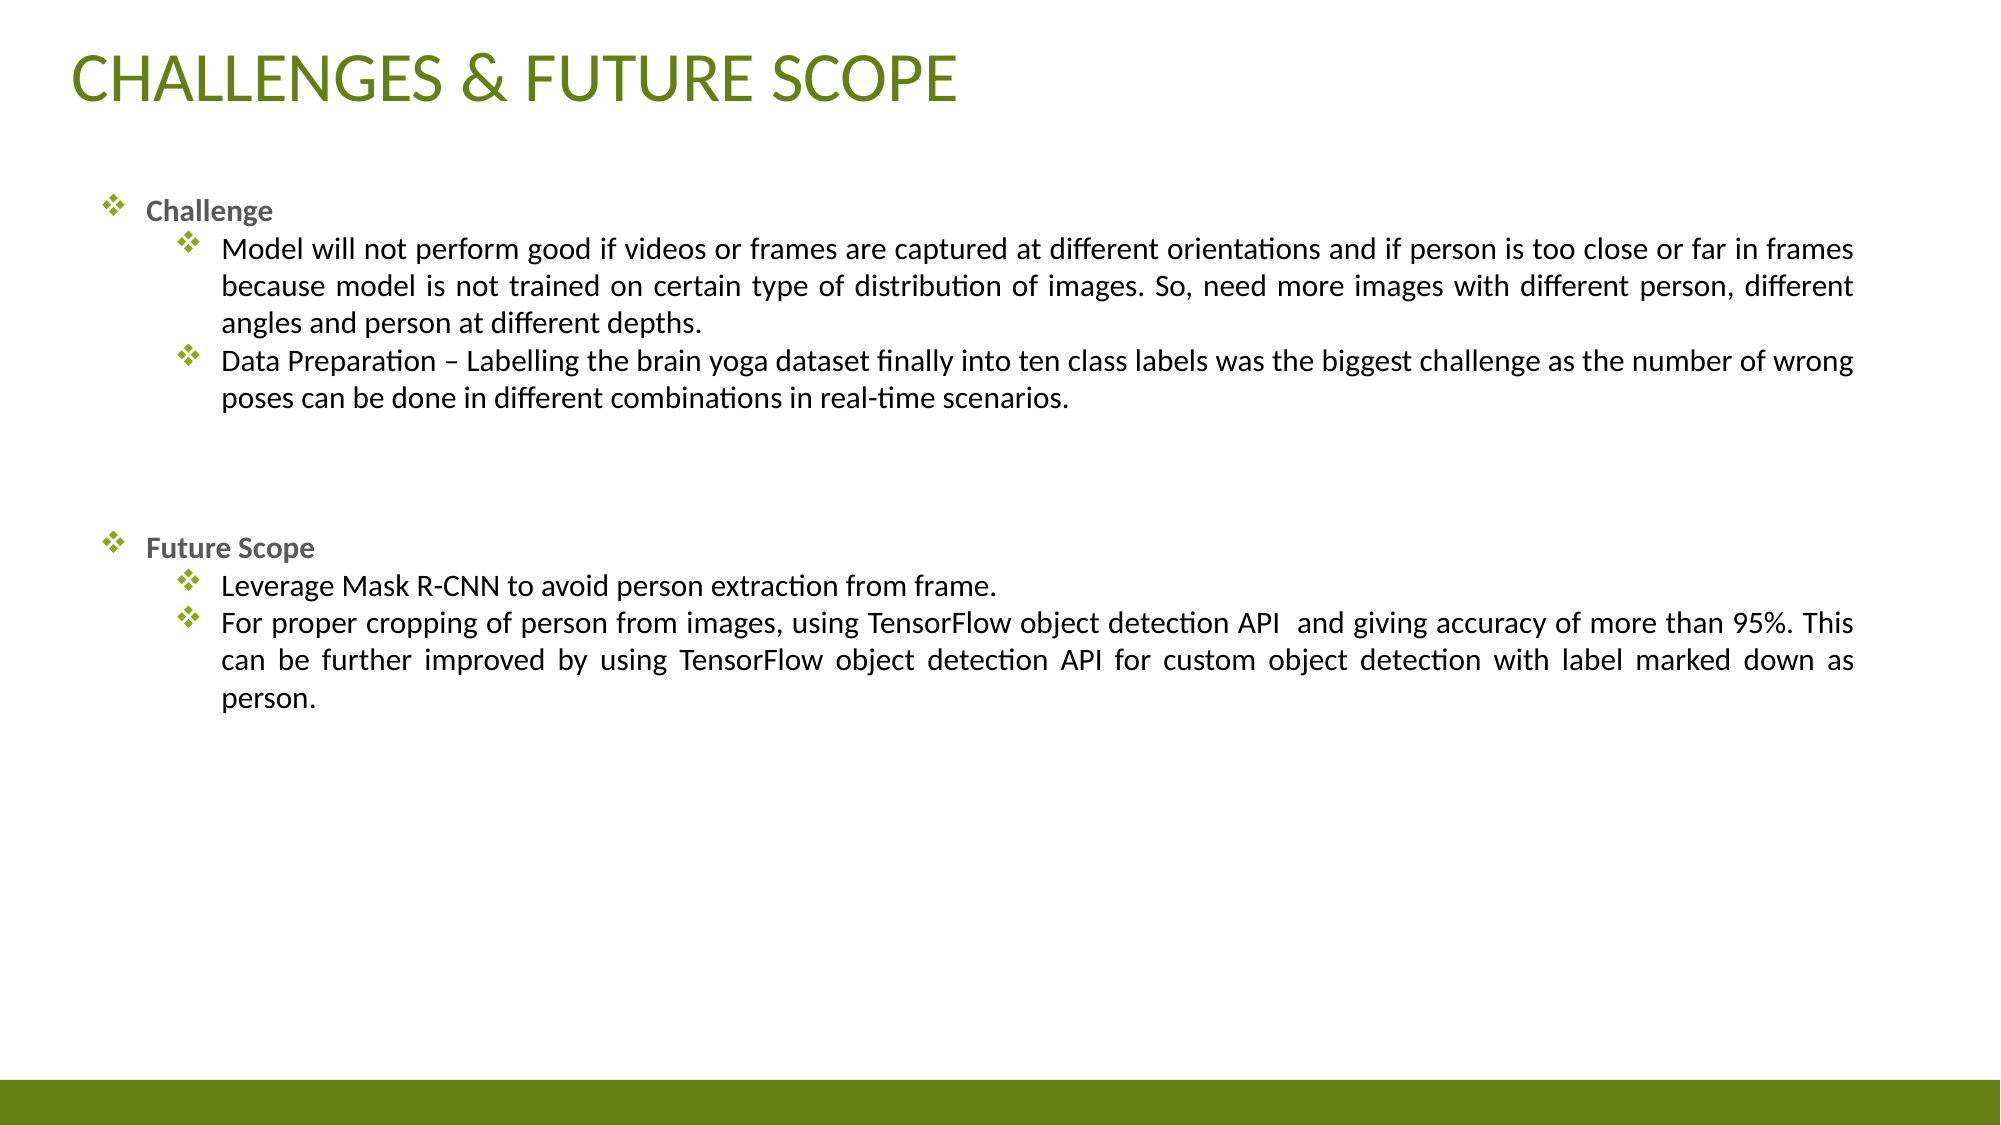

# Challenges & Future Scope

Challenge
Model will not perform good if videos or frames are captured at different orientations and if person is too close or far in frames because model is not trained on certain type of distribution of images. So, need more images with different person, different angles and person at different depths.
Data Preparation – Labelling the brain yoga dataset finally into ten class labels was the biggest challenge as the number of wrong poses can be done in different combinations in real-time scenarios.

Future Scope
Leverage Mask R-CNN to avoid person extraction from frame.
For proper cropping of person from images, using TensorFlow object detection API  and giving accuracy of more than 95%. This can be further improved by using TensorFlow object detection API for custom object detection with label marked down as person.